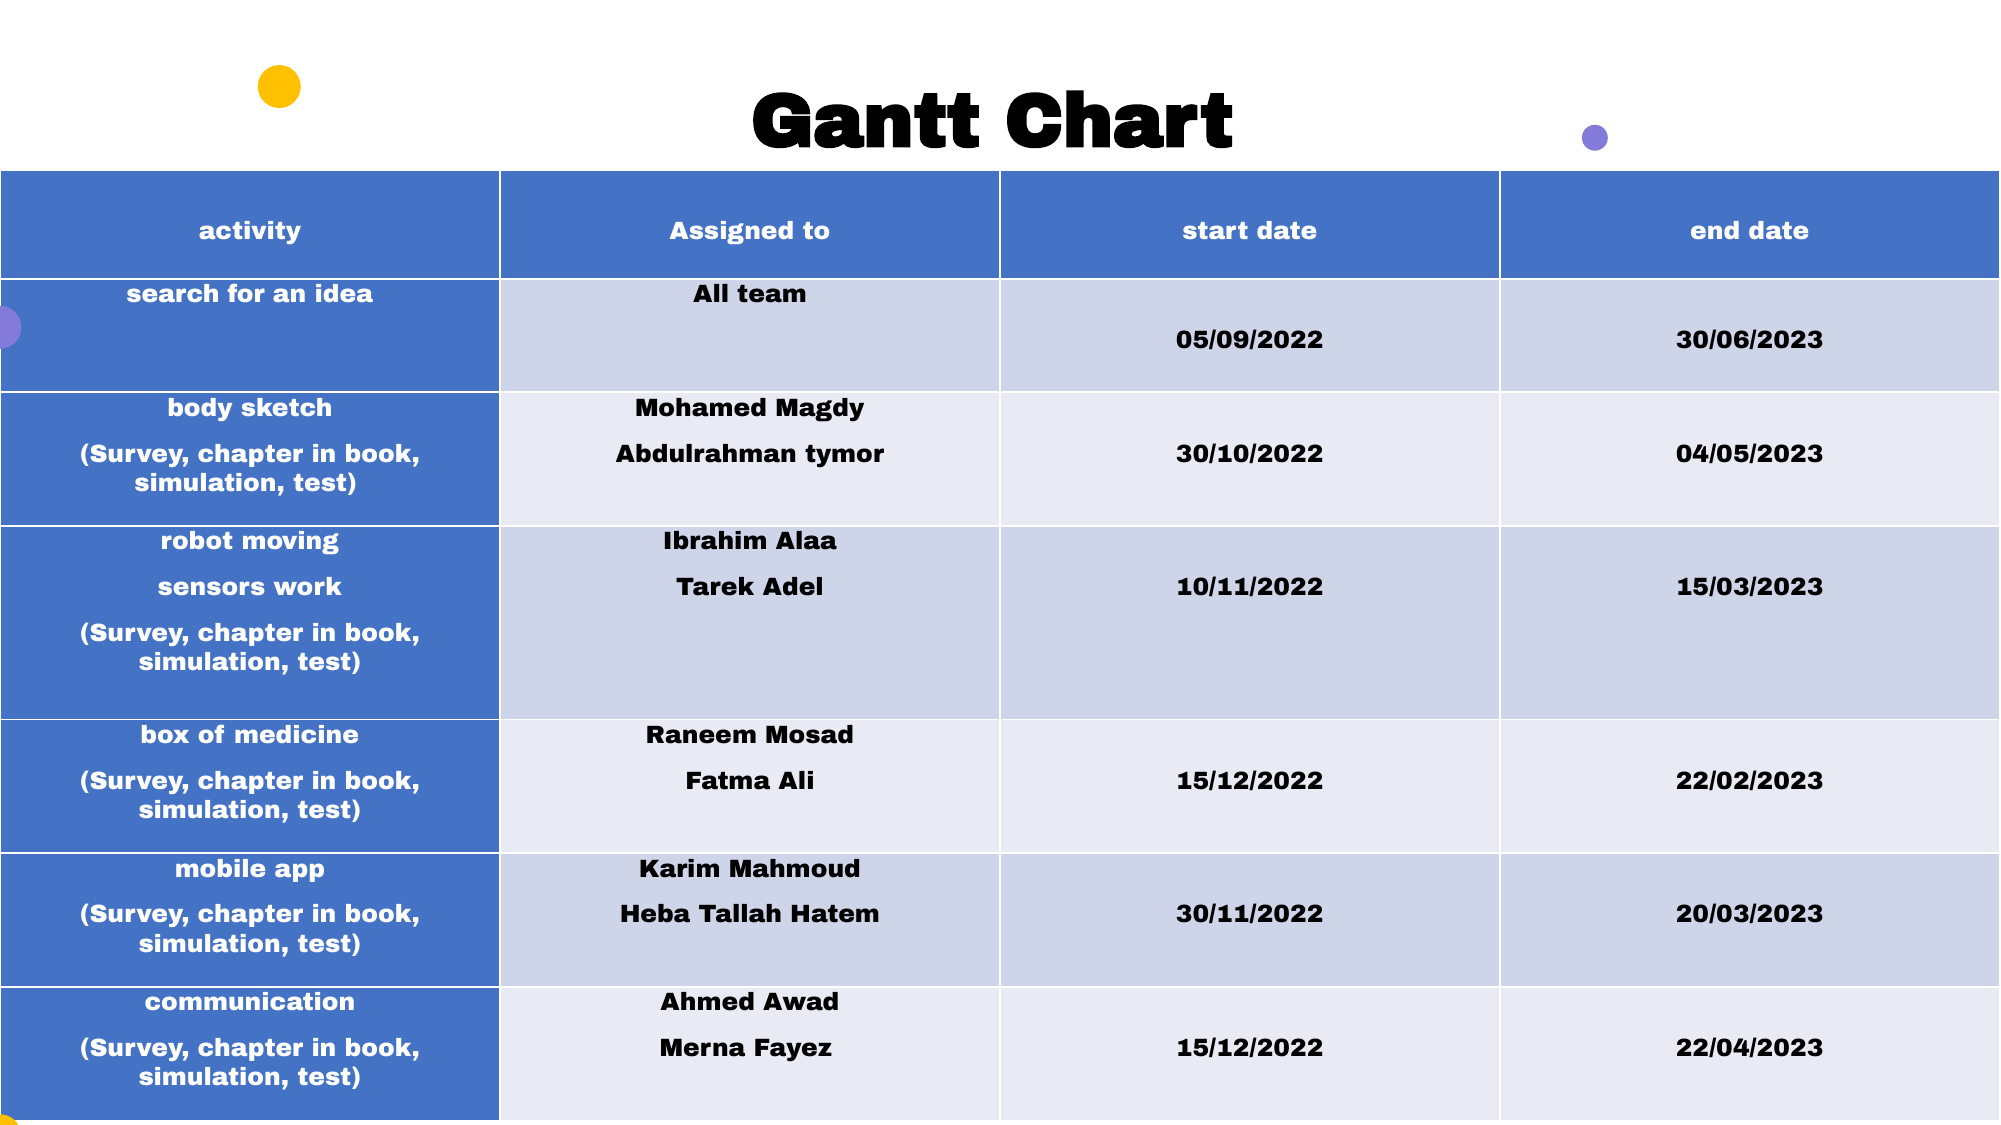

Gantt Chart

| activity | Assigned to | start date | end date |
| --- | --- | --- | --- |
| search for an idea | All team | 05/09/2022 | 30/06/2023 |
| body sketch (Survey, chapter in book, simulation, test) | Mohamed Magdy Abdulrahman tymor | 30/10/2022 | 04/05/2023 |
| robot moving sensors work (Survey, chapter in book, simulation, test) | Ibrahim Alaa Tarek Adel | 10/11/2022 | 15/03/2023 |
| box of medicine (Survey, chapter in book, simulation, test) | Raneem Mosad Fatma Ali | 15/12/2022 | 22/02/2023 |
| mobile app (Survey, chapter in book, simulation, test) | Karim Mahmoud Heba Tallah Hatem | 30/11/2022 | 20/03/2023 |
| communication (Survey, chapter in book, simulation, test) | Ahmed Awad Merna Fayez | 15/12/2022 | 22/04/2023 |